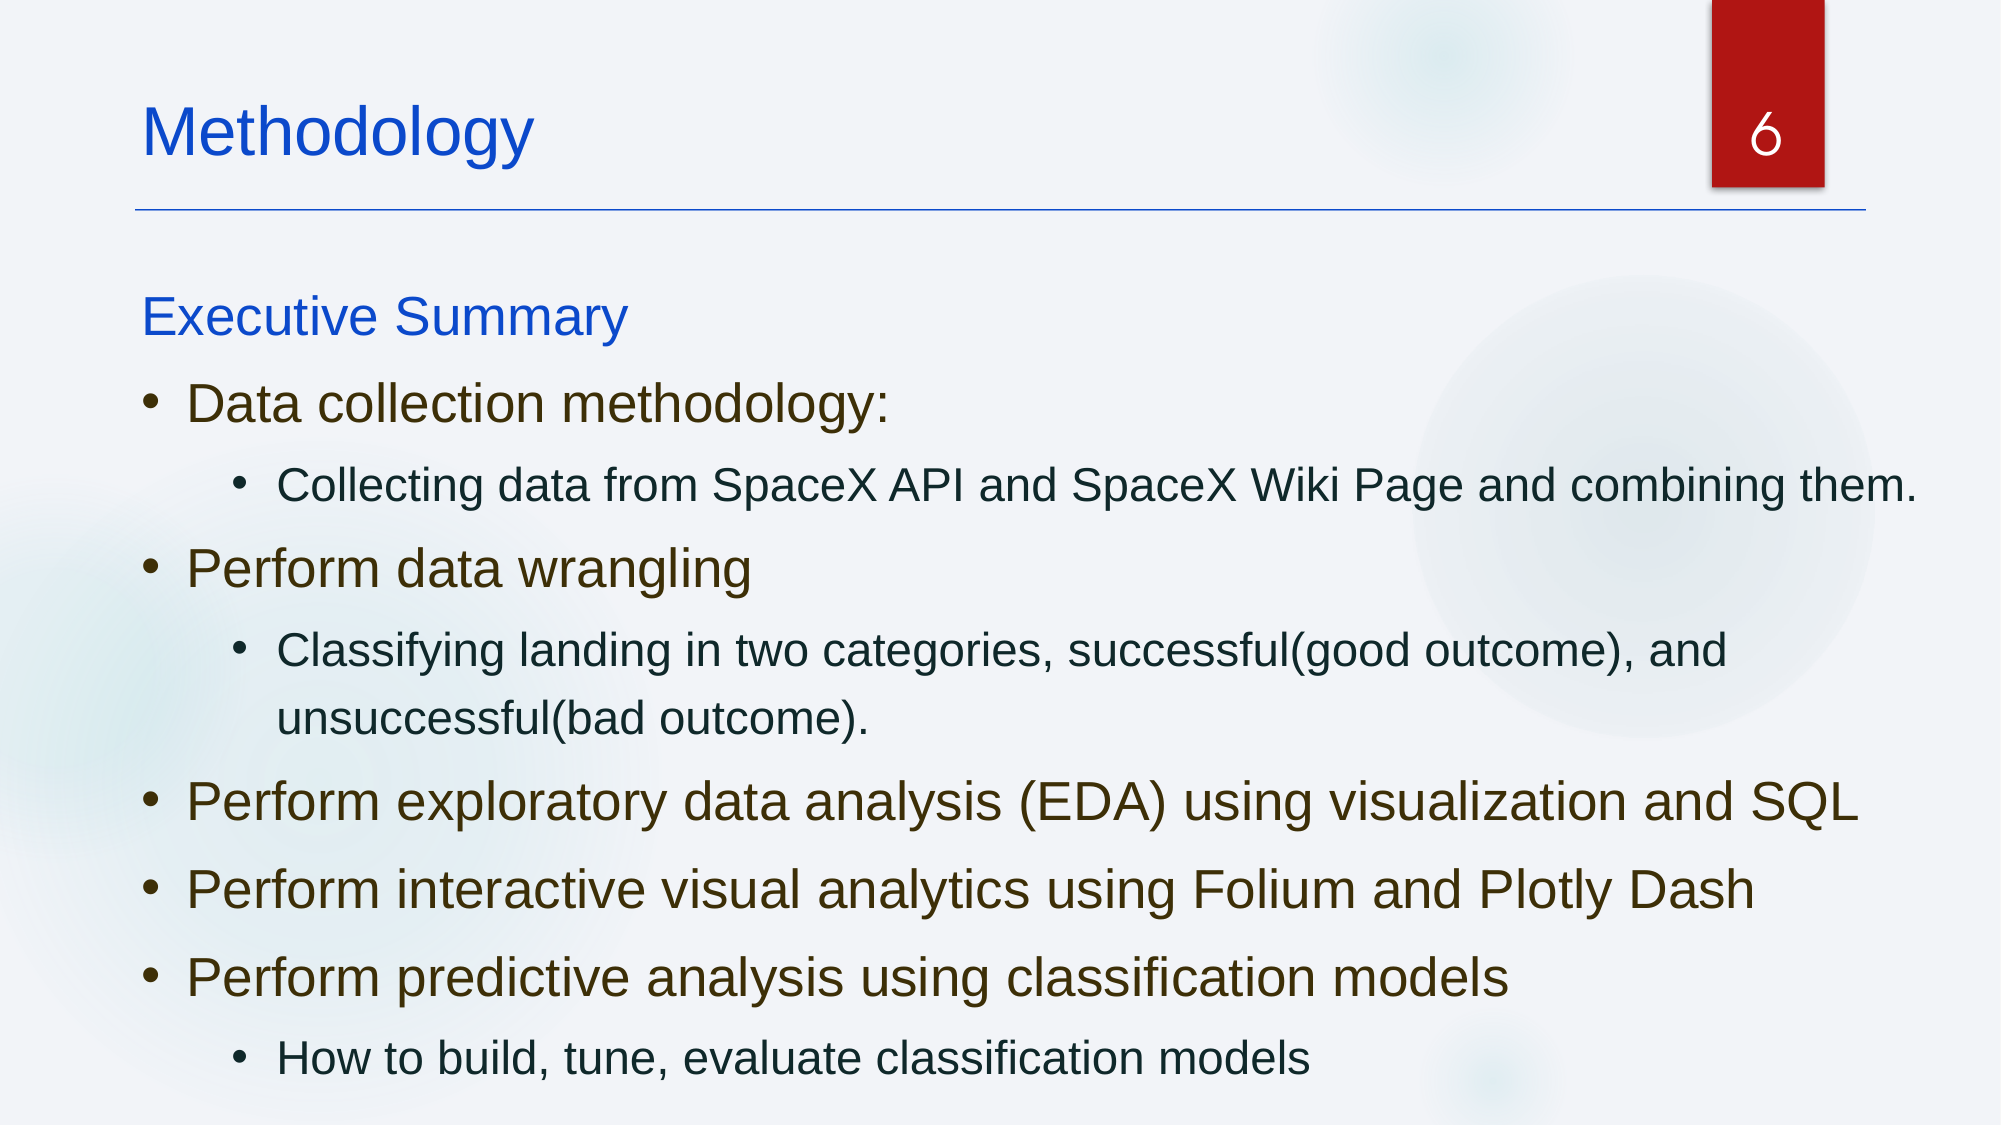

6
Methodology
Executive Summary
Data collection methodology:
Collecting data from SpaceX API and SpaceX Wiki Page and combining them.
Perform data wrangling
Classifying landing in two categories, successful(good outcome), and unsuccessful(bad outcome).
Perform exploratory data analysis (EDA) using visualization and SQL
Perform interactive visual analytics using Folium and Plotly Dash
Perform predictive analysis using classification models
How to build, tune, evaluate classification models